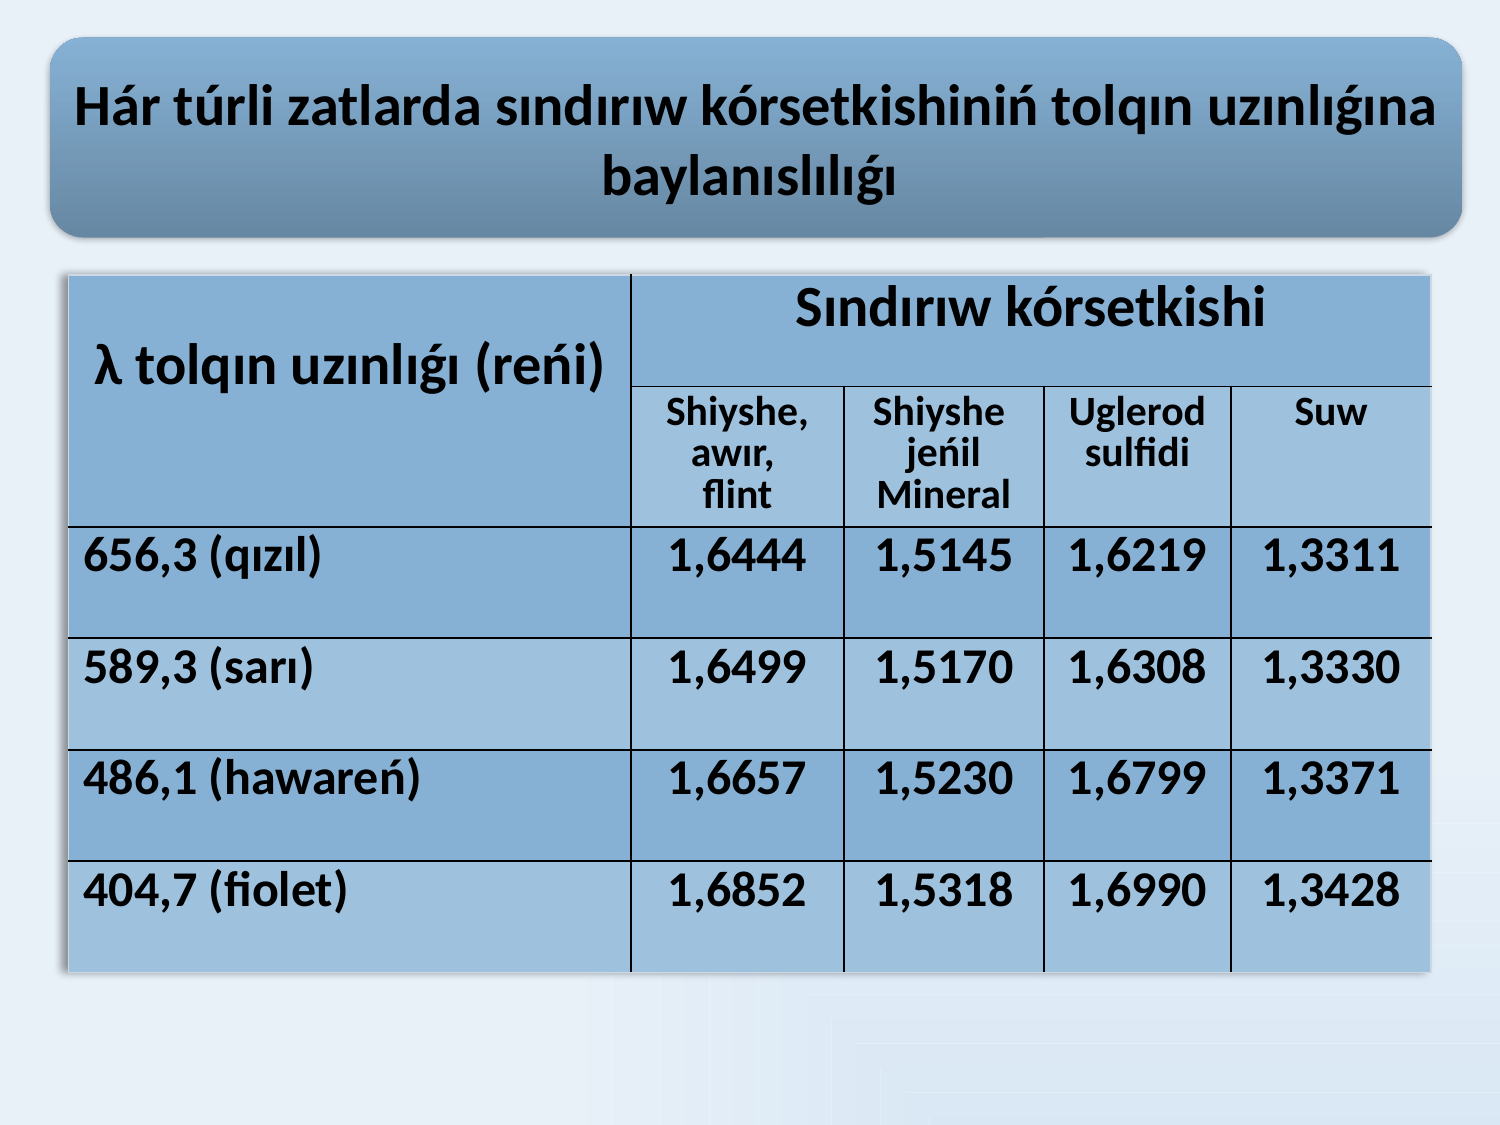

Hár túrli zatlarda sındırıw kórsetkishiniń tolqın uzınlıǵına baylanıslılıǵı
| λ tolqın uzınlıǵı (reńi) | Sındırıw kórsetkishi |  |  |  |
| --- | --- | --- | --- | --- |
|  | Shiyshe, awır, flint | Shiyshe jeńil Mineral | Uglerod sulfidi | Suw |
| 656,3 (qızıl) | 1,6444 | 1,5145 | 1,6219 | 1,3311 |
| 589,3 (sarı) | 1,6499 | 1,5170 | 1,6308 | 1,3330 |
| 486,1 (hawareń) | 1,6657 | 1,5230 | 1,6799 | 1,3371 |
| 404,7 (fiolet) | 1,6852 | 1,5318 | 1,6990 | 1,3428 |